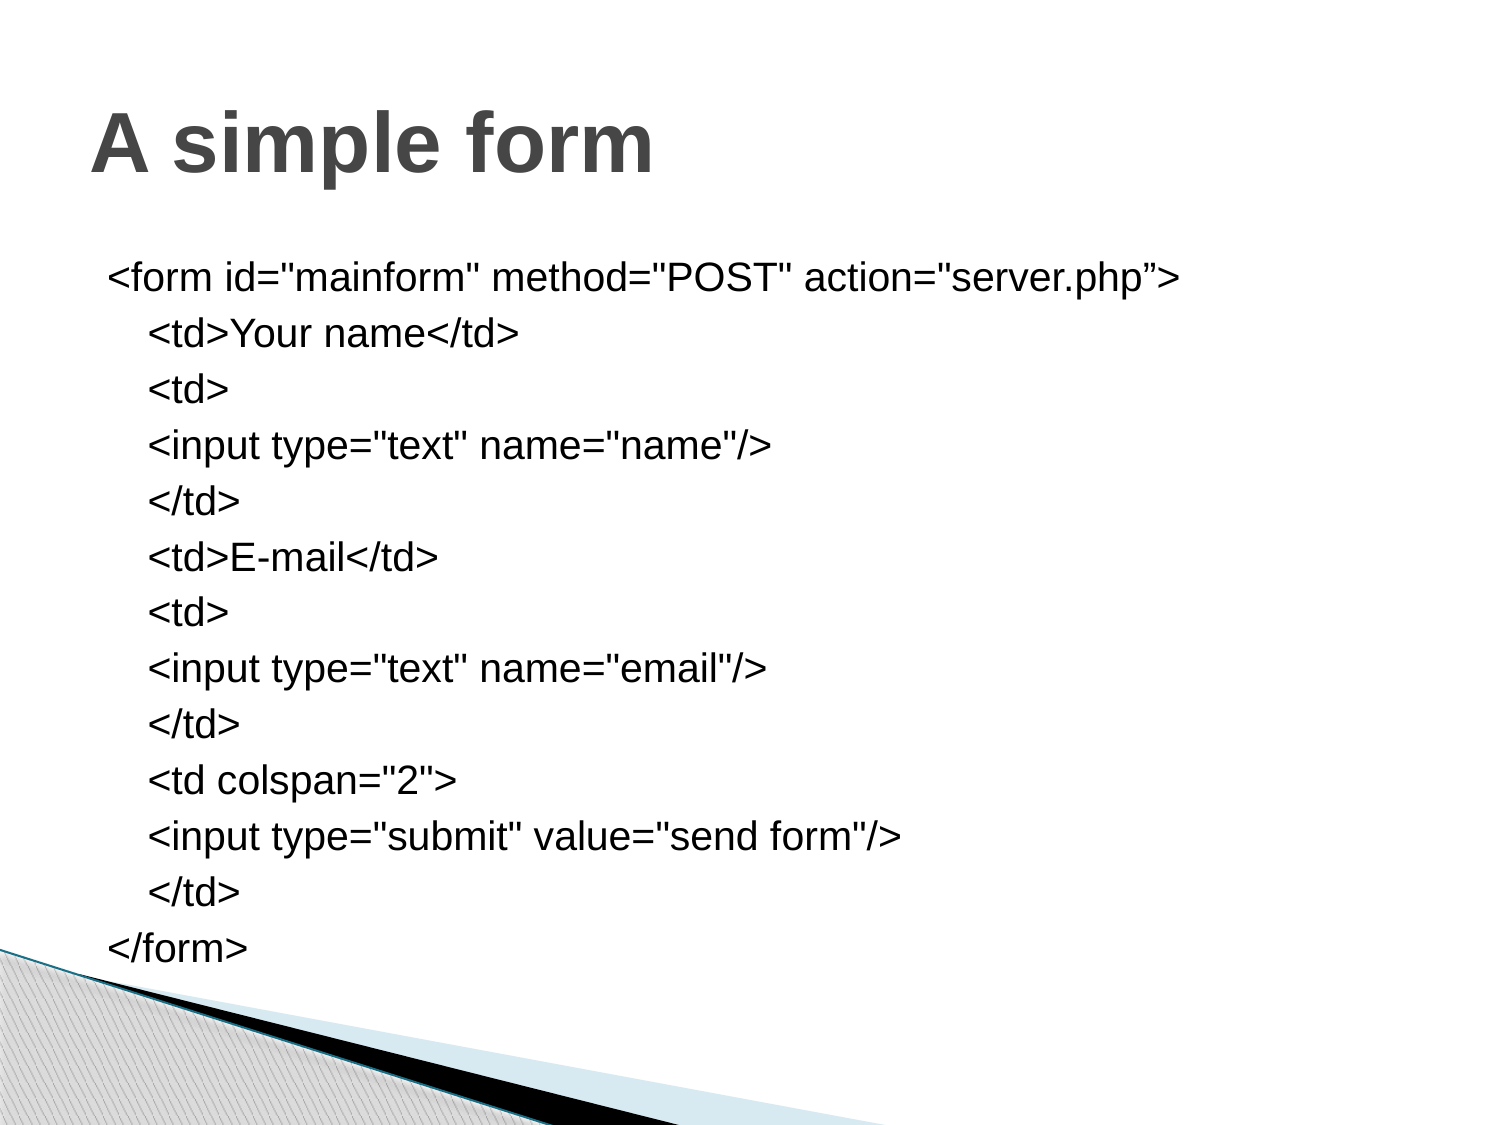

# A simple form
<form id="mainform" method="POST" action="server.php”>
	<td>Your name</td>
	<td>
		<input type="text" name="name"/>
	</td>
	<td>E-mail</td>
	<td>
		<input type="text" name="email"/>
	</td>
	<td colspan="2">
		<input type="submit" value="send form"/>
	</td>
</form>